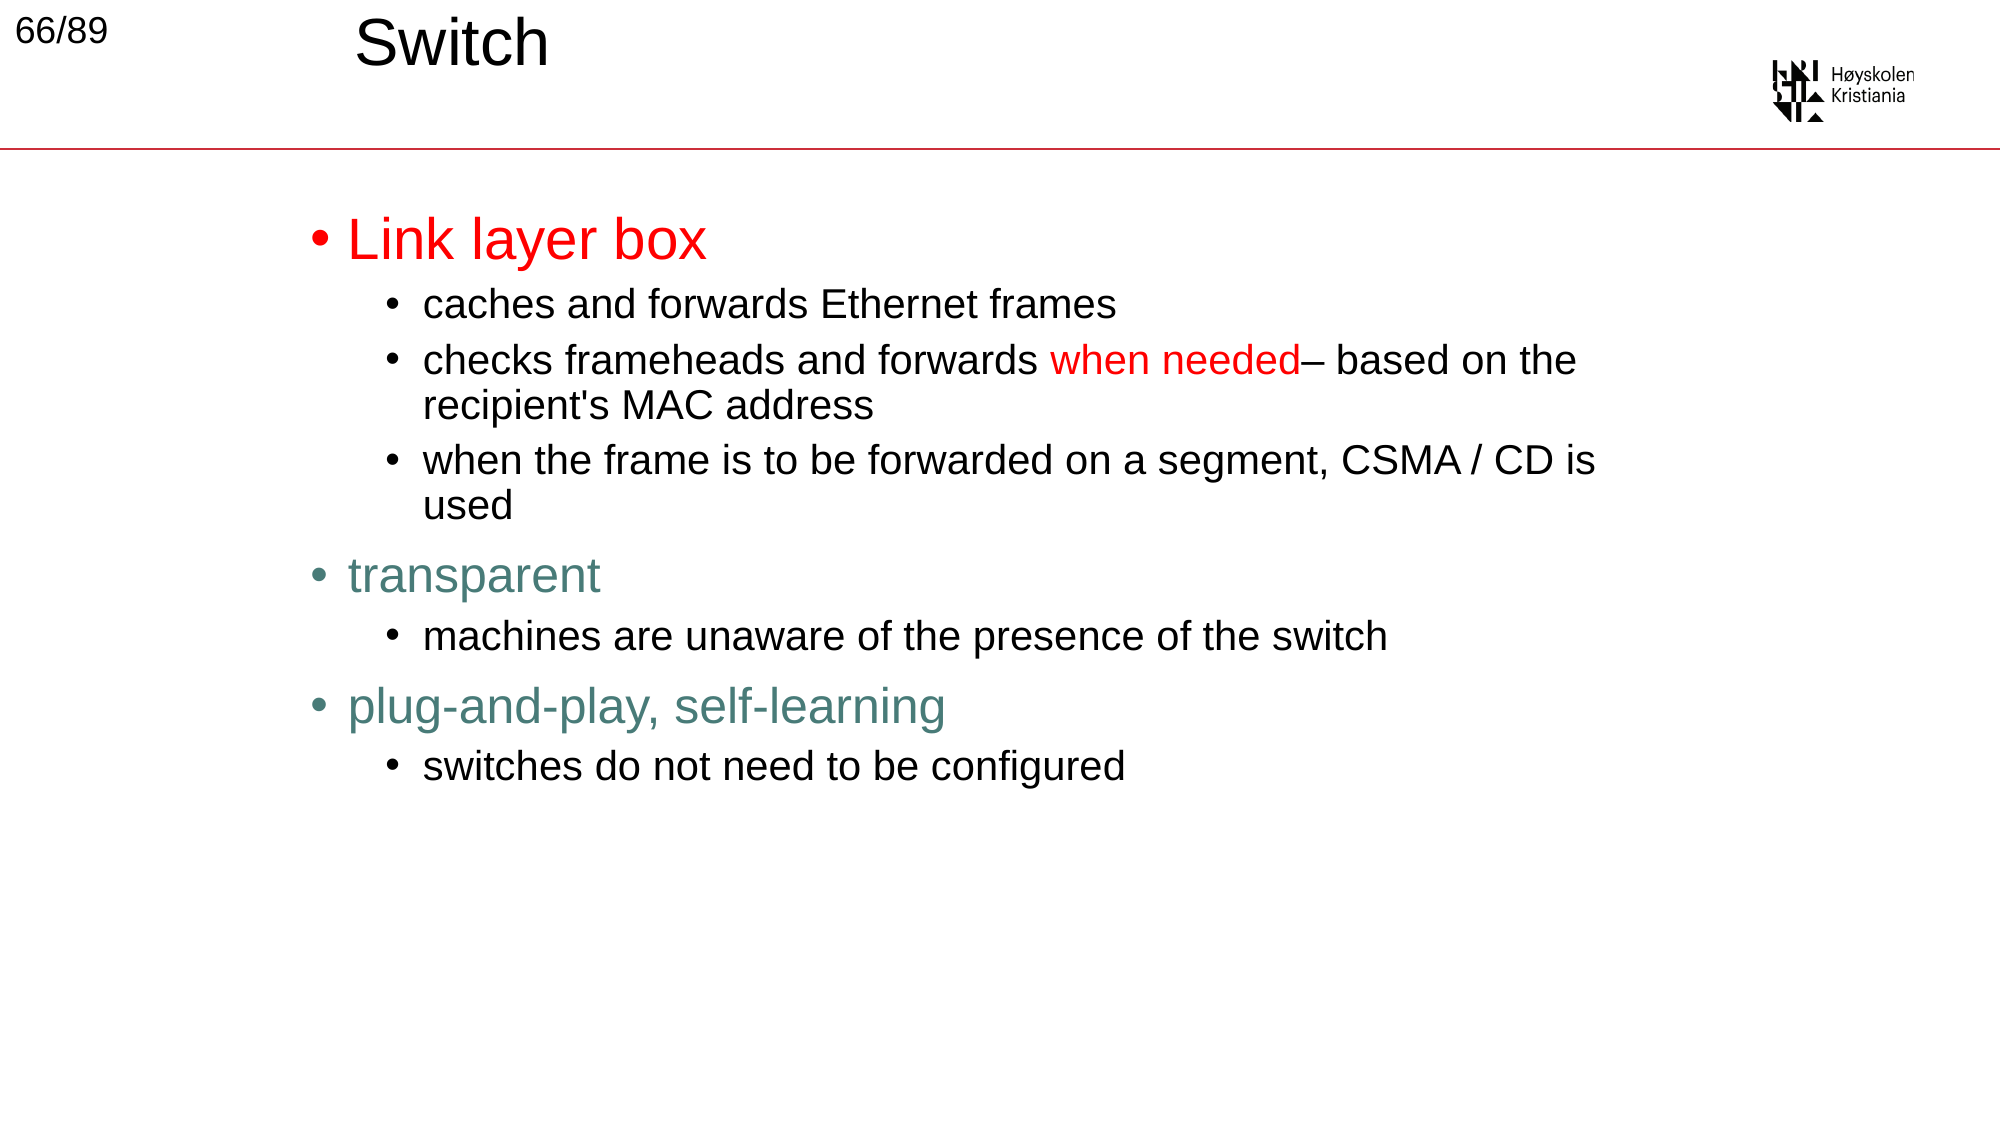

# Switch
66/89
Link layer box
caches and forwards Ethernet frames
checks frameheads and forwards when needed– based on the recipient's MAC address
when the frame is to be forwarded on a segment, CSMA / CD is used
transparent
machines are unaware of the presence of the switch
plug-and-play, self-learning
switches do not need to be configured